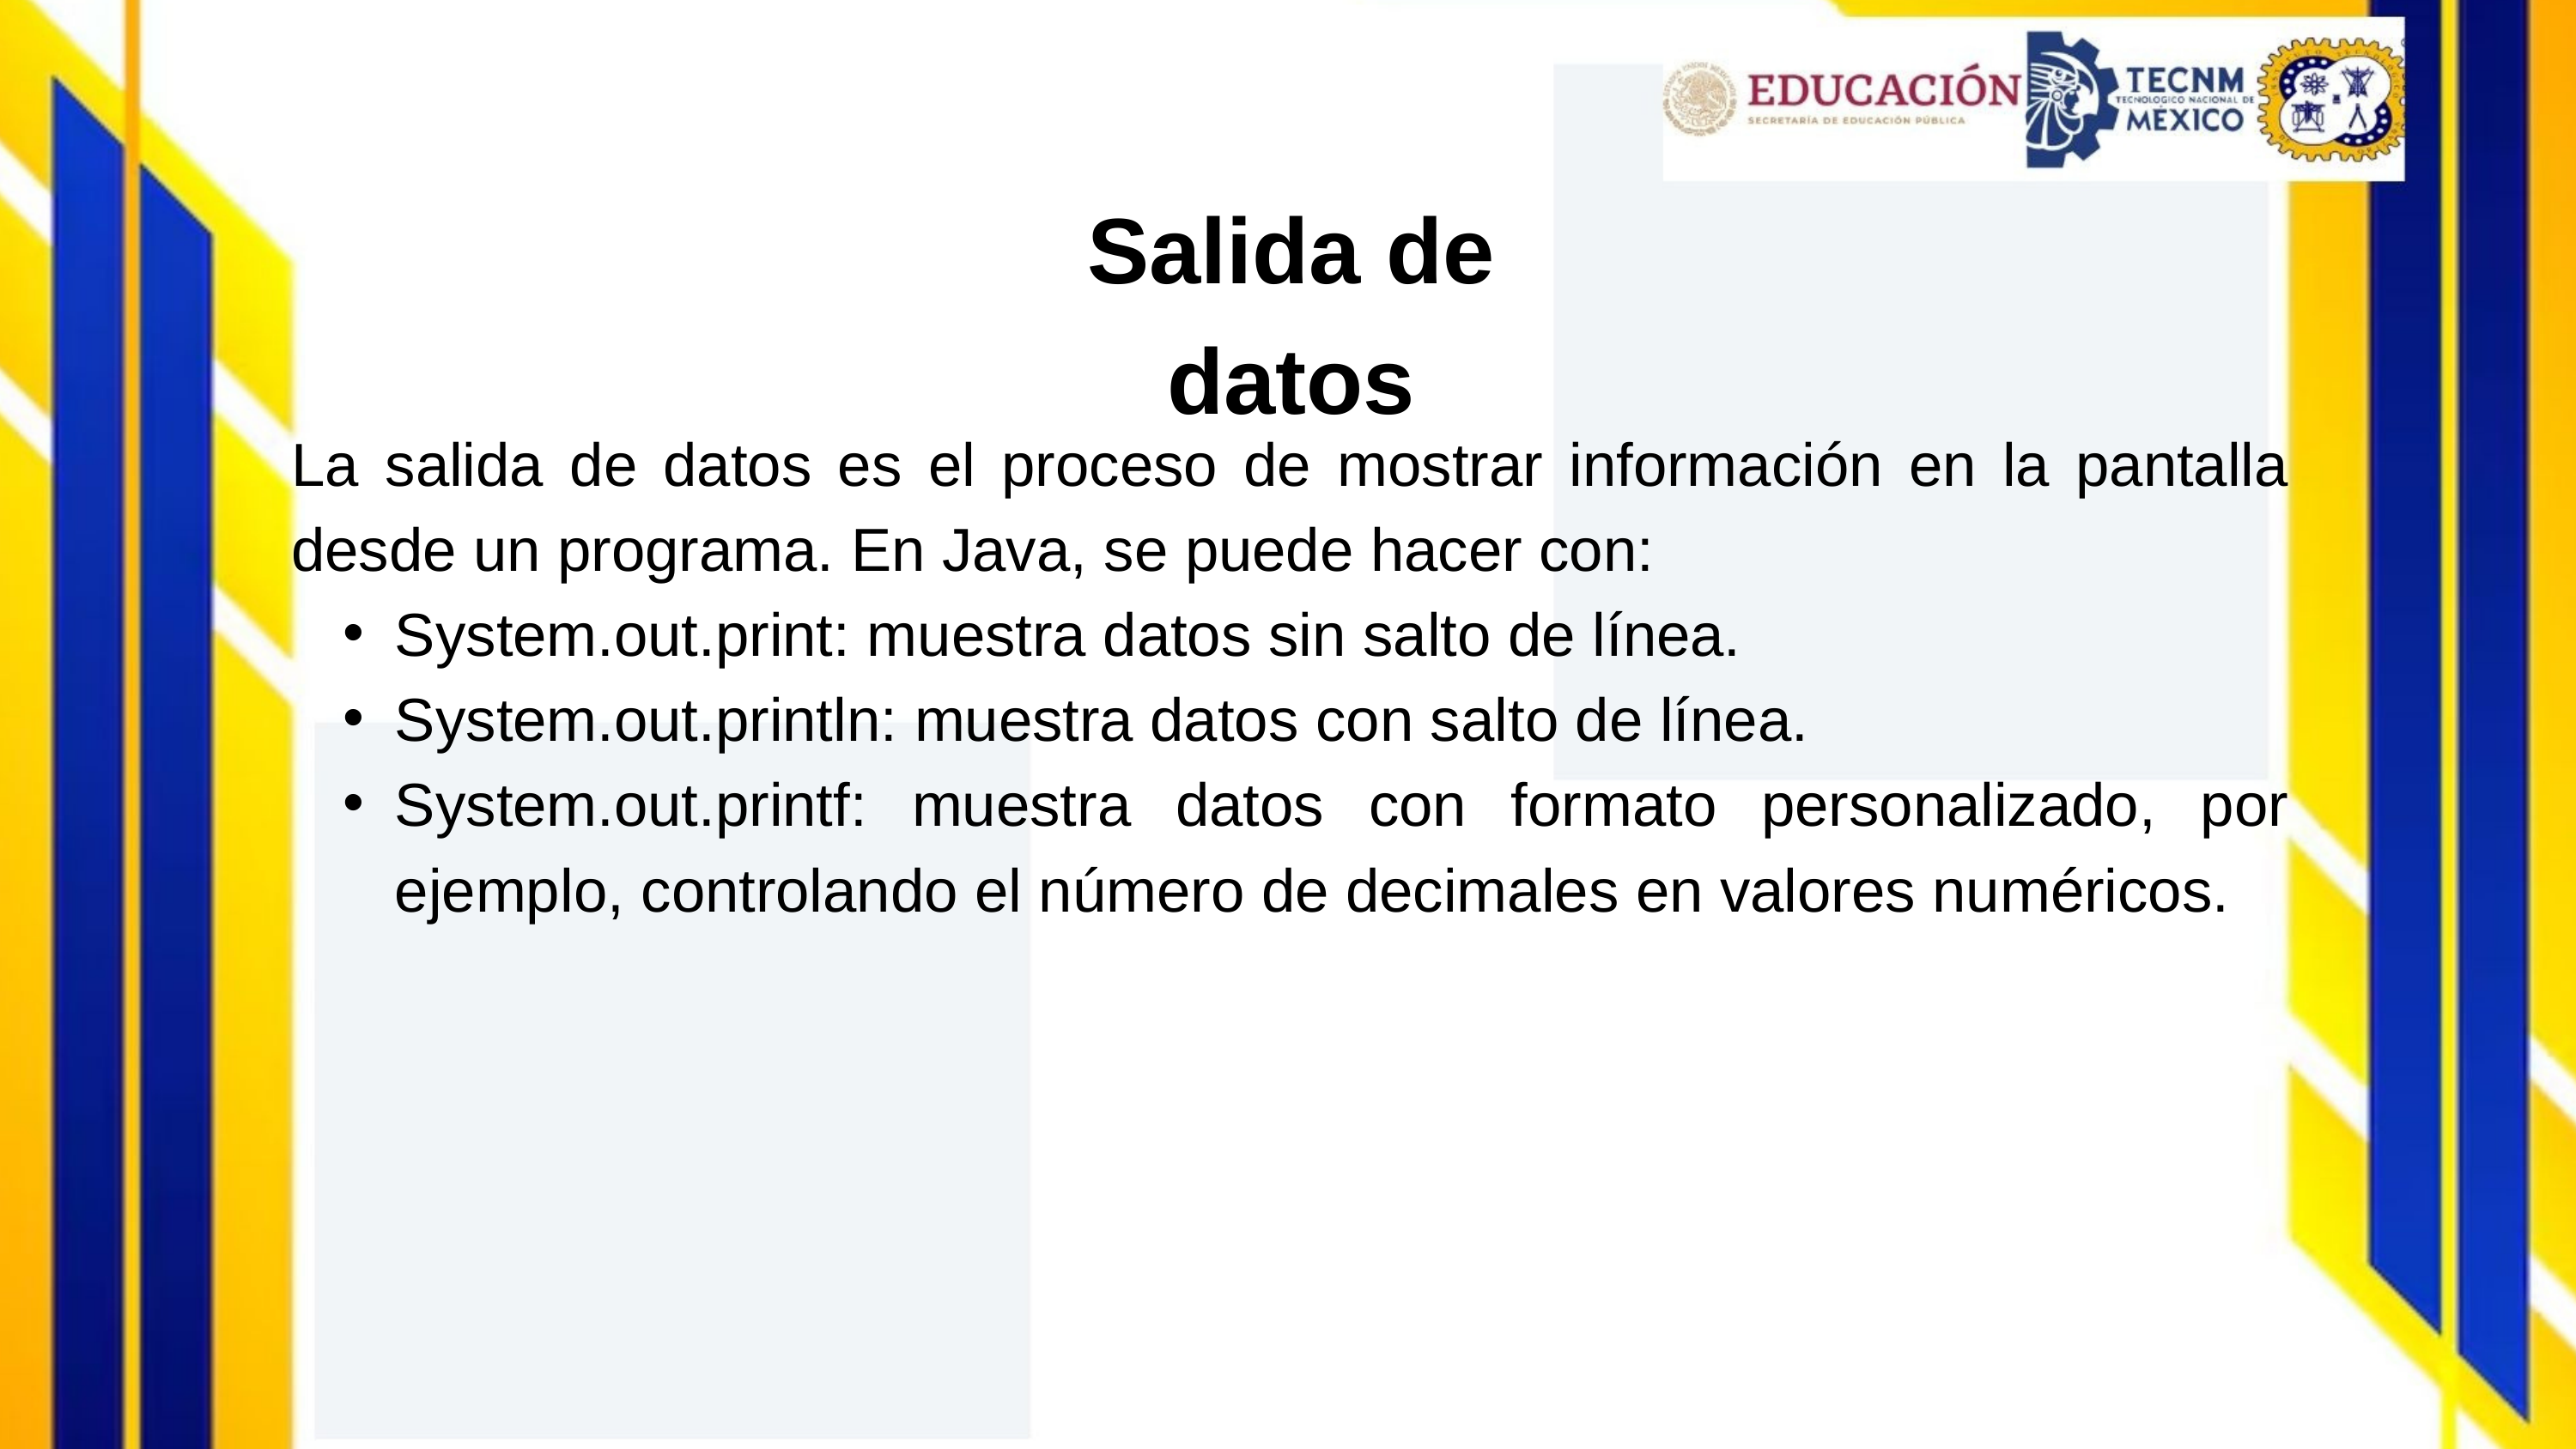

Salida de datos
La salida de datos es el proceso de mostrar información en la pantalla desde un programa. En Java, se puede hacer con:
System.out.print: muestra datos sin salto de línea.
System.out.println: muestra datos con salto de línea.
System.out.printf: muestra datos con formato personalizado, por ejemplo, controlando el número de decimales en valores numéricos.